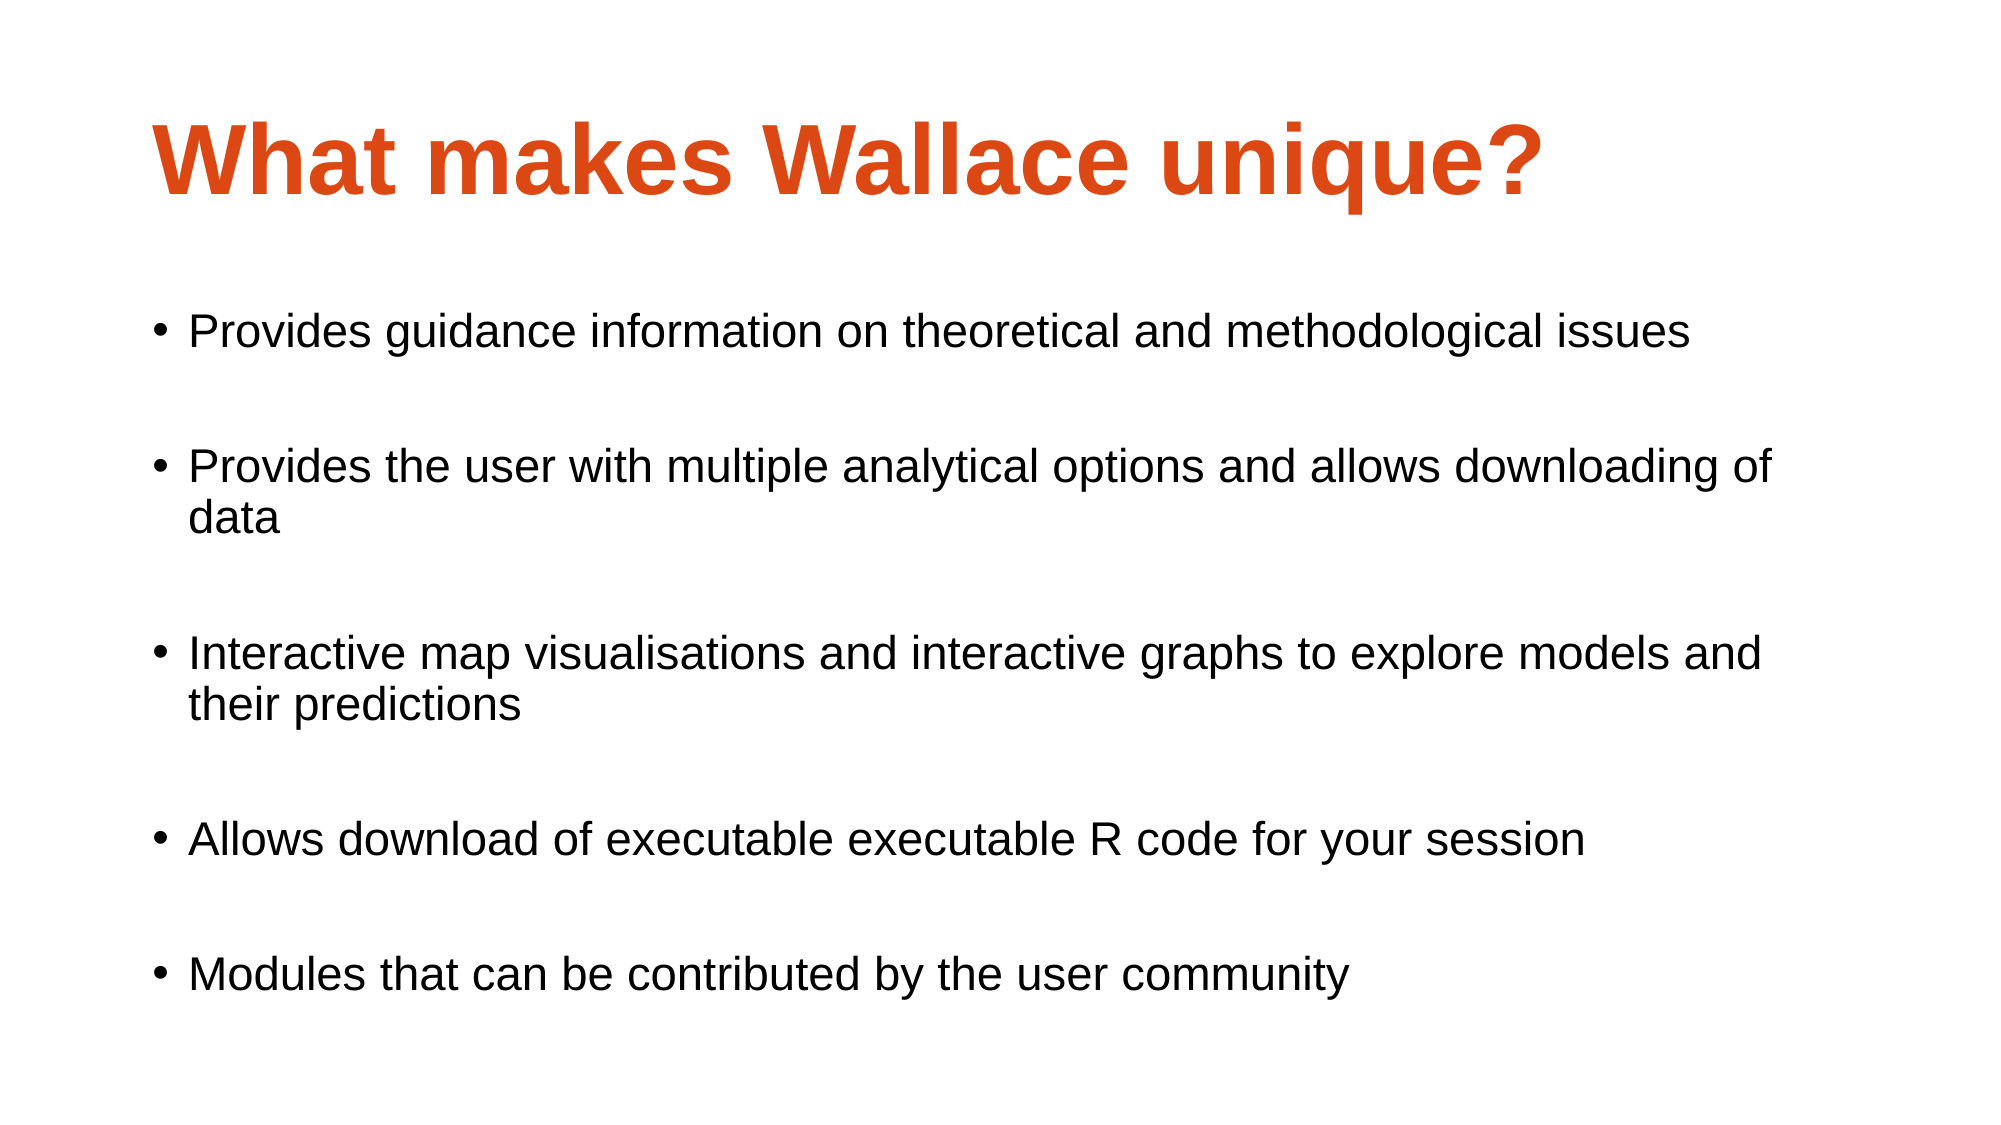

# What makes Wallace unique?
Provides guidance information on theoretical and methodological issues

Provides the user with multiple analytical options and allows downloading of data

Interactive map visualisations and interactive graphs to explore models and their predictions

Allows download of executable executable R code for your session

Modules that can be contributed by the user community